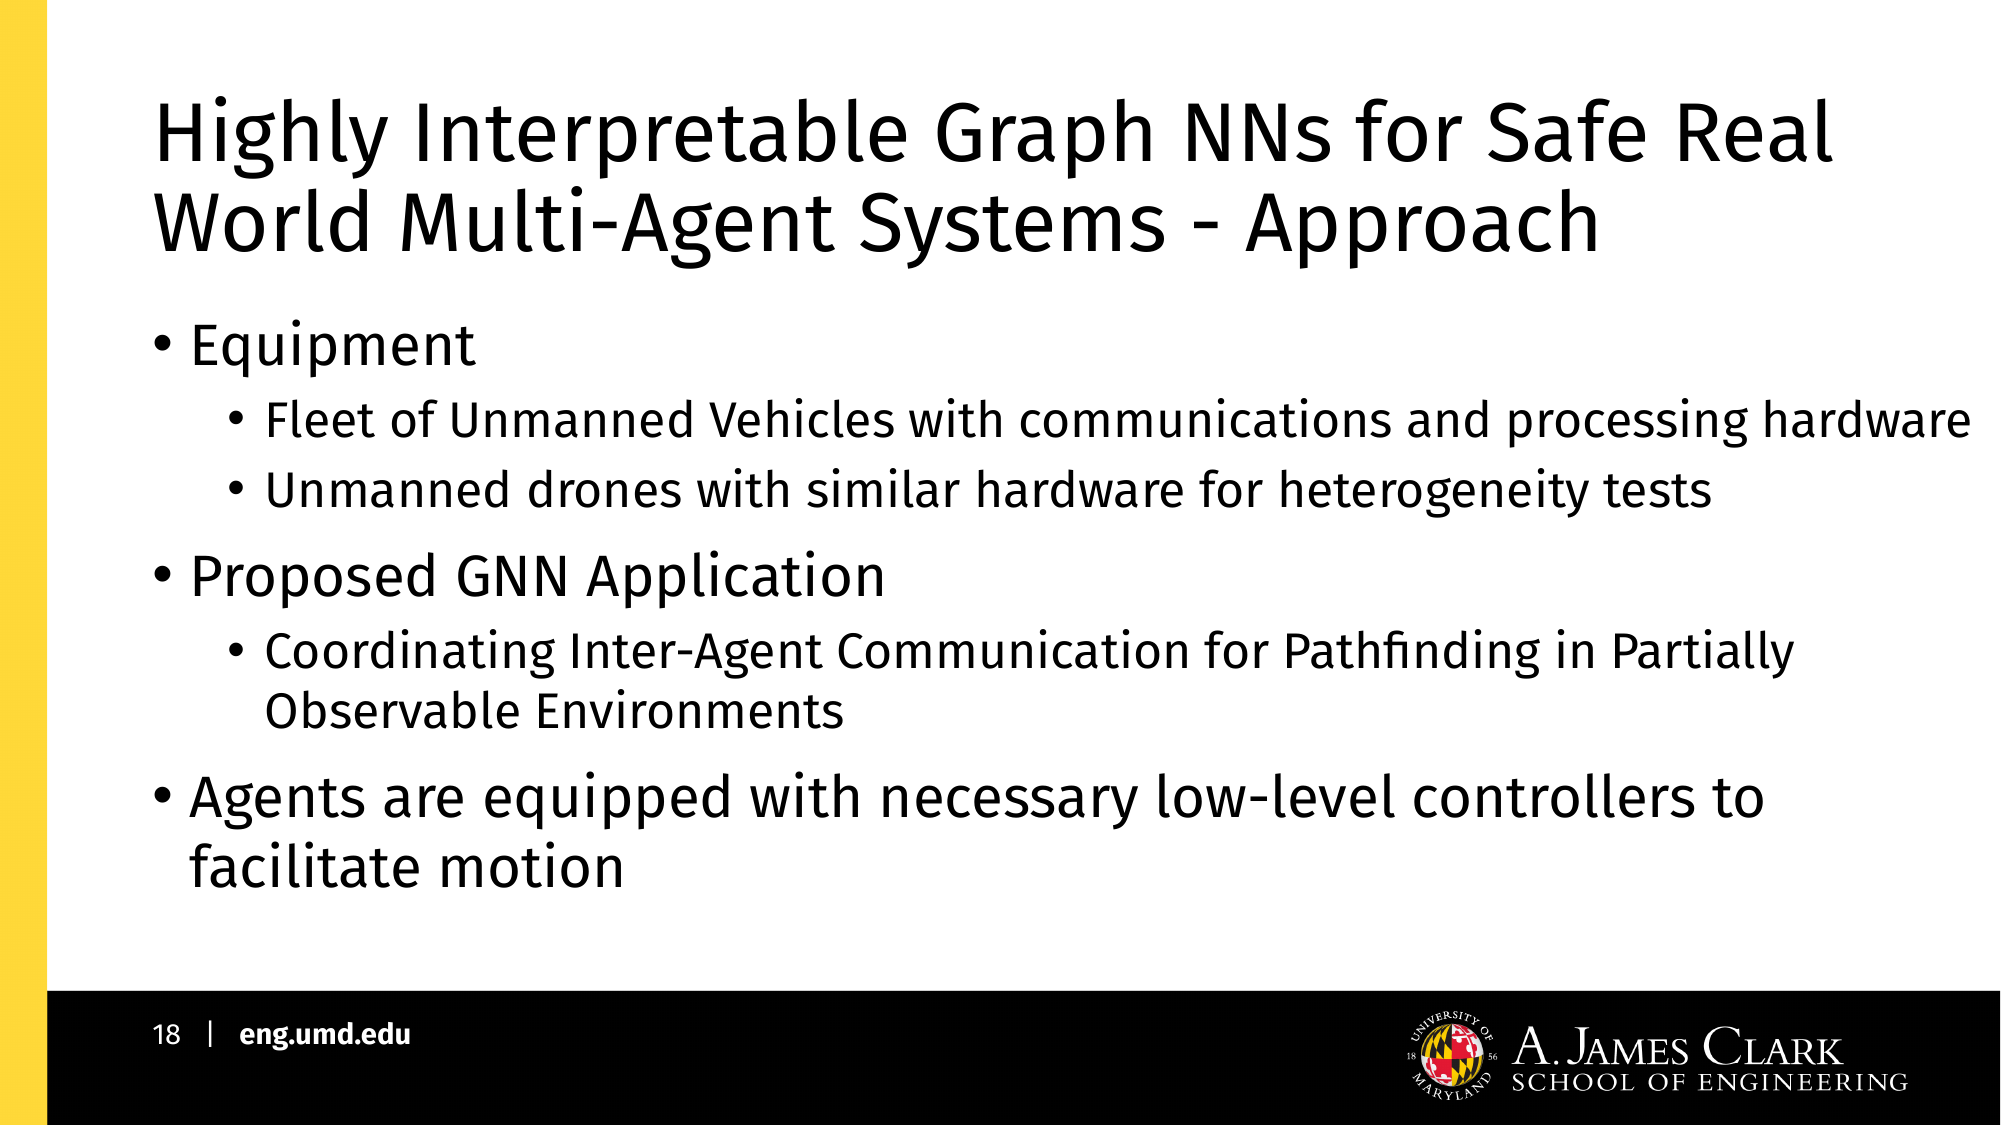

# Highly Interpretable Graph NNs for Safe Real World Multi-Agent Systems - Approach
Equipment
Fleet of Unmanned Vehicles with communications and processing hardware
Unmanned drones with similar hardware for heterogeneity tests
Proposed GNN Application
Coordinating Inter-Agent Communication for Pathfinding in Partially Observable Environments
Agents are equipped with necessary low-level controllers to facilitate motion

18   |   eng.umd.edu